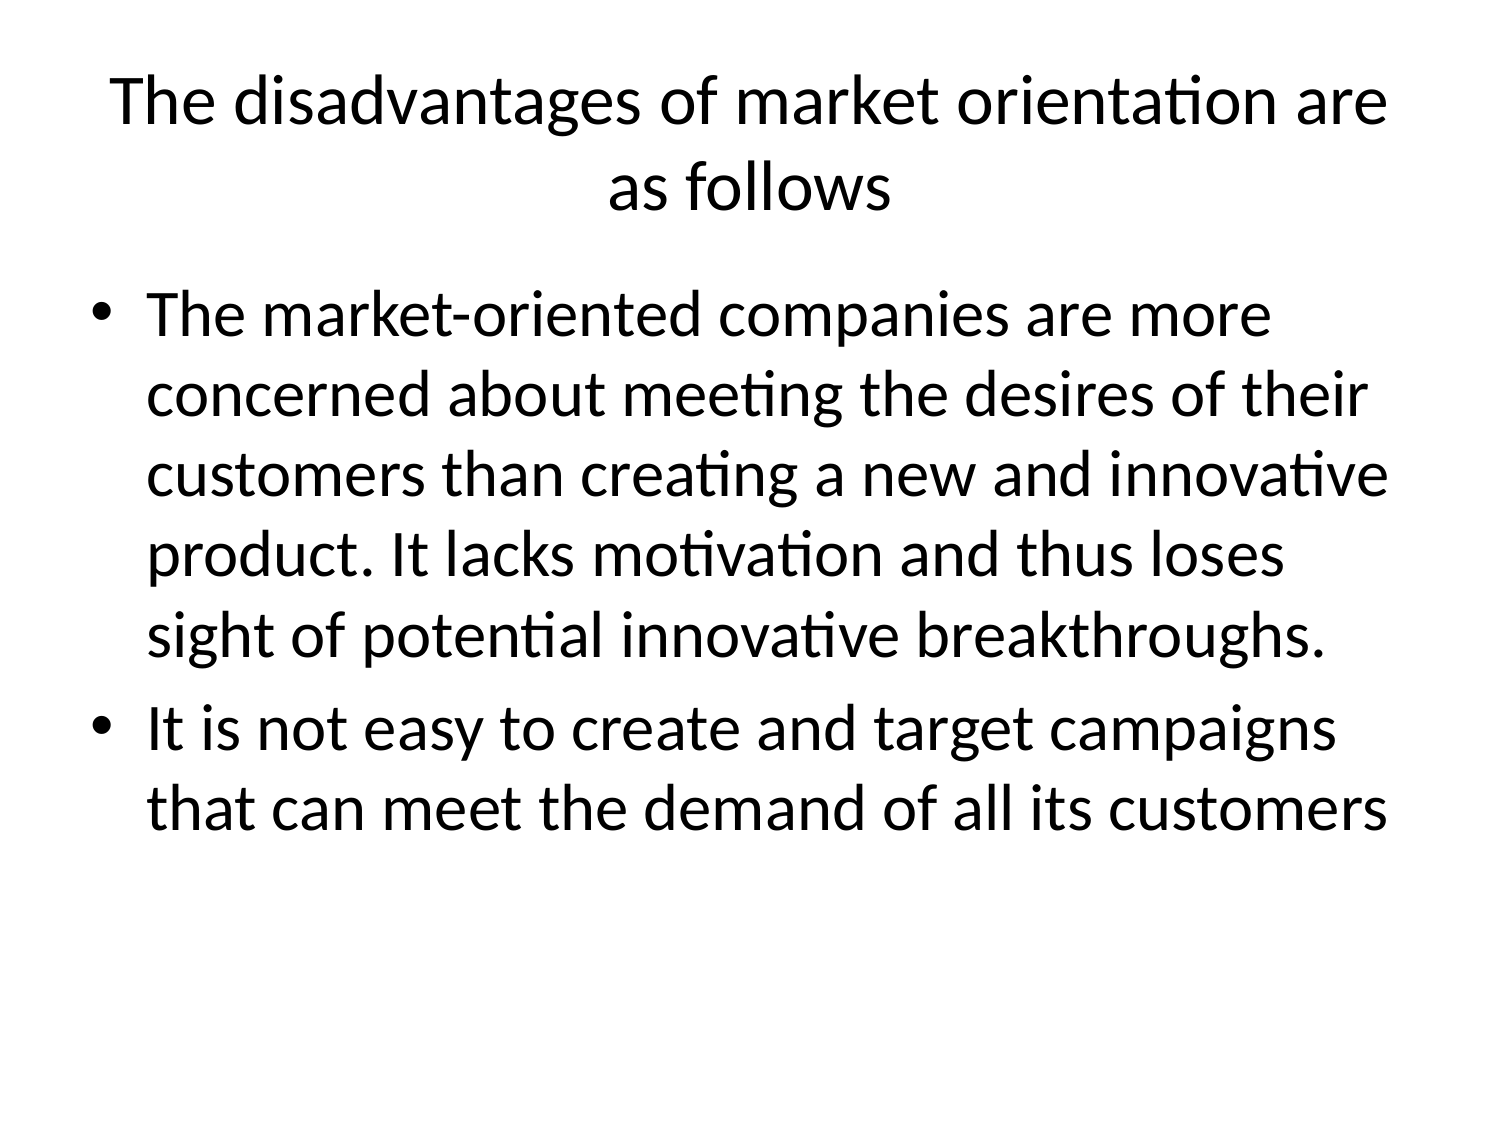

# The disadvantages of market orientation are as follows
The market-oriented companies are more concerned about meeting the desires of their customers than creating a new and innovative product. It lacks motivation and thus loses sight of potential innovative breakthroughs.
It is not easy to create and target campaigns that can meet the demand of all its customers